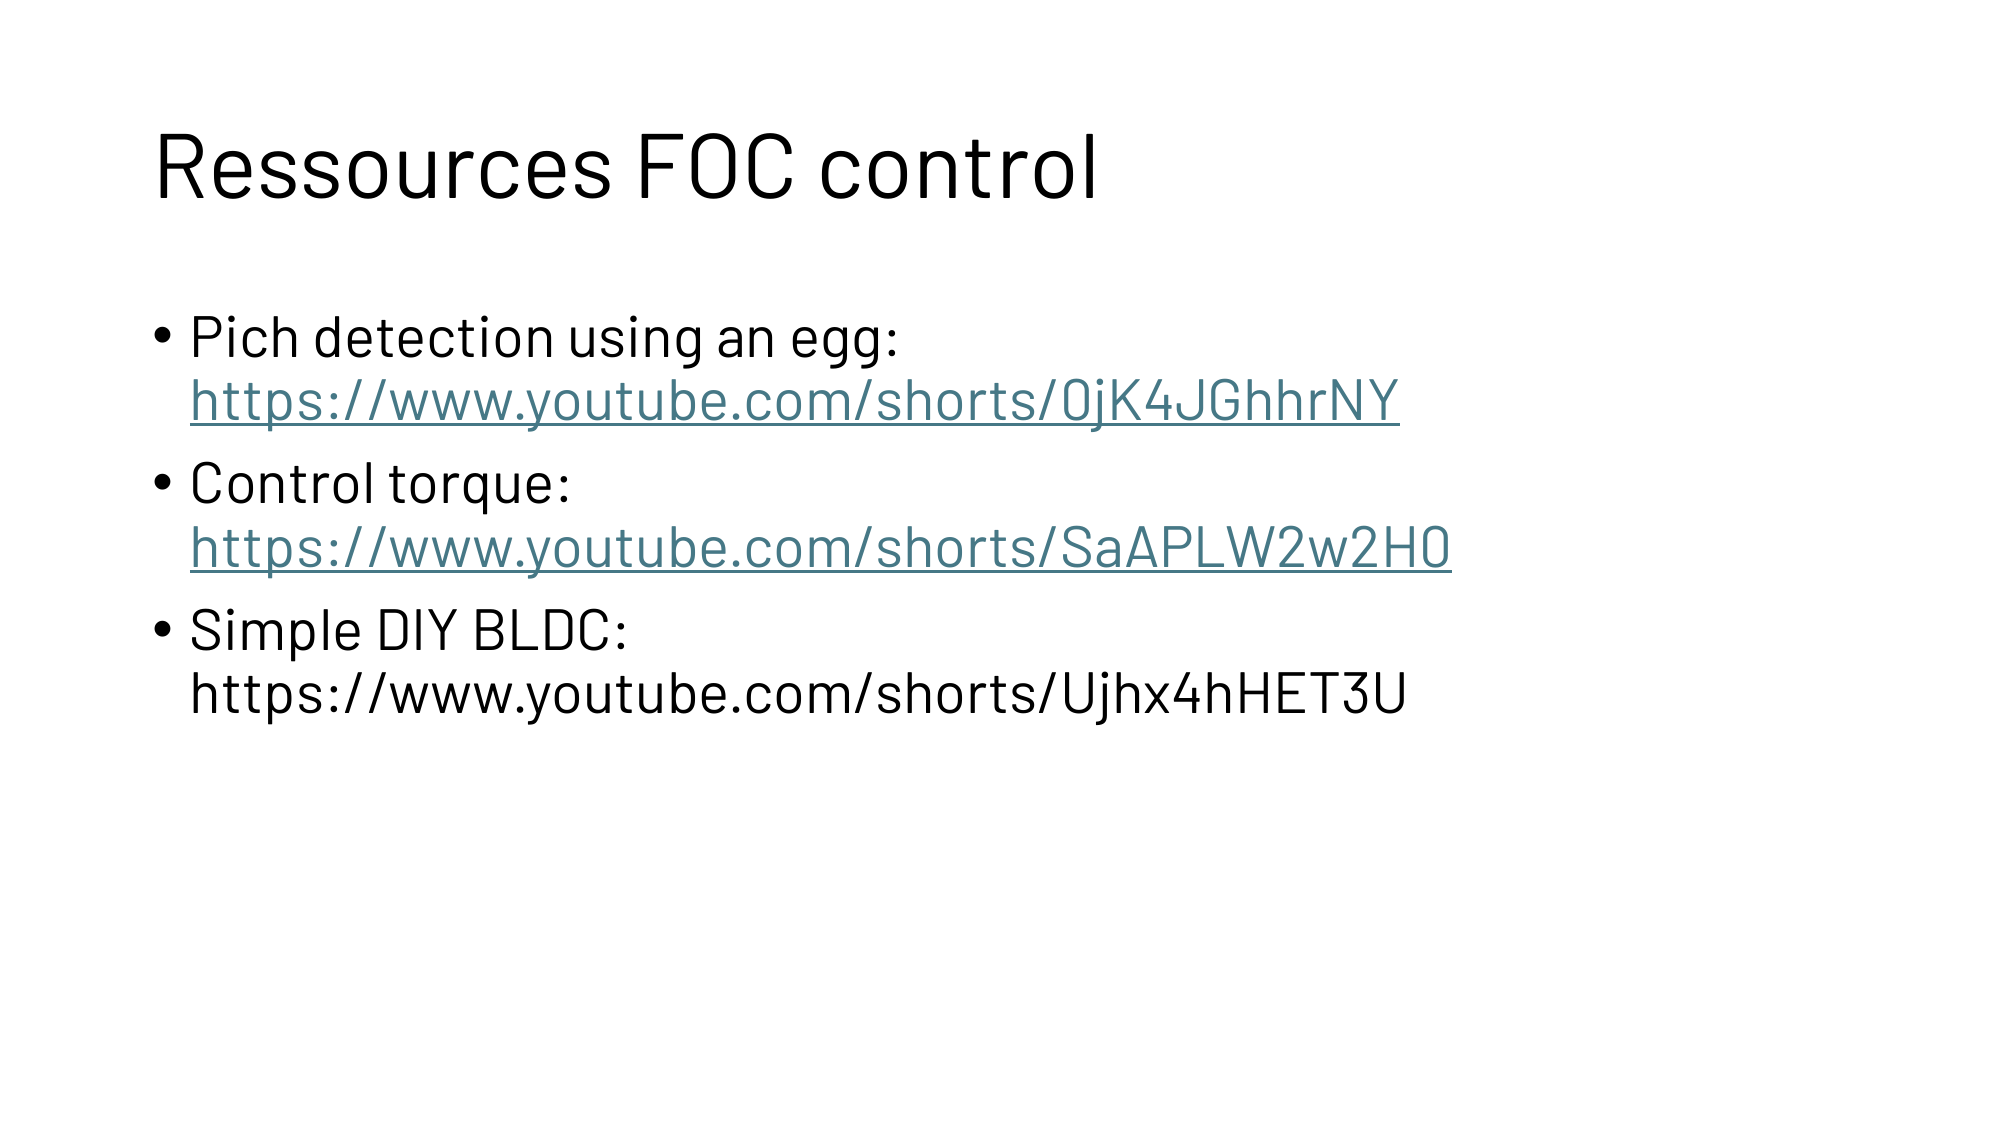

# Ressources FOC control
Pich detection using an egg: https://www.youtube.com/shorts/0jK4JGhhrNY
Control torque: https://www.youtube.com/shorts/SaAPLW2w2H0
Simple DIY BLDC: https://www.youtube.com/shorts/Ujhx4hHET3U